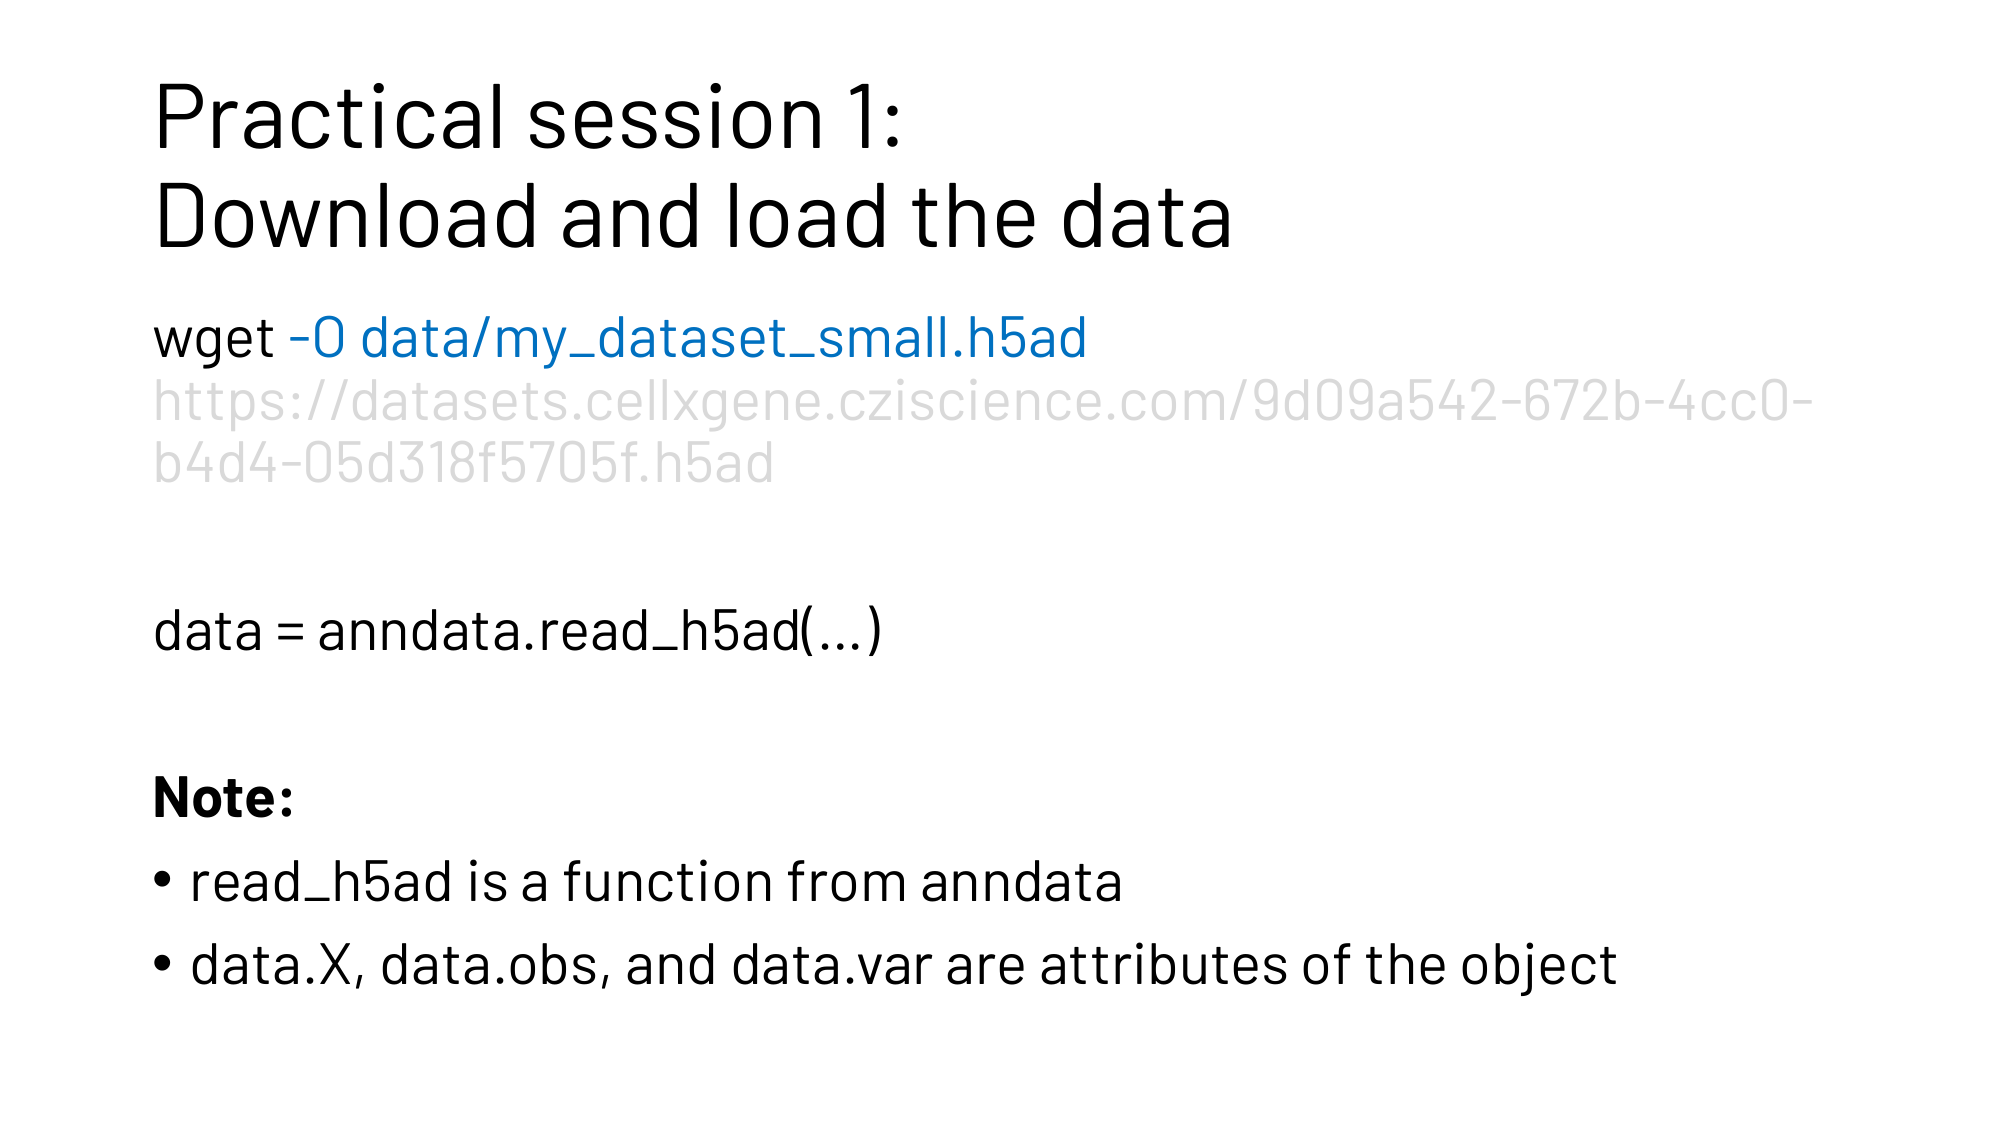

# Practical session 1: Download and load the data
wget -O data/my_dataset_small.h5ad https://datasets.cellxgene.cziscience.com/9d09a542-672b-4cc0-b4d4-05d318f5705f.h5ad

data = anndata.read_h5ad(…)

Note:
read_h5ad is a function from anndata
data.X, data.obs, and data.var are attributes of the object